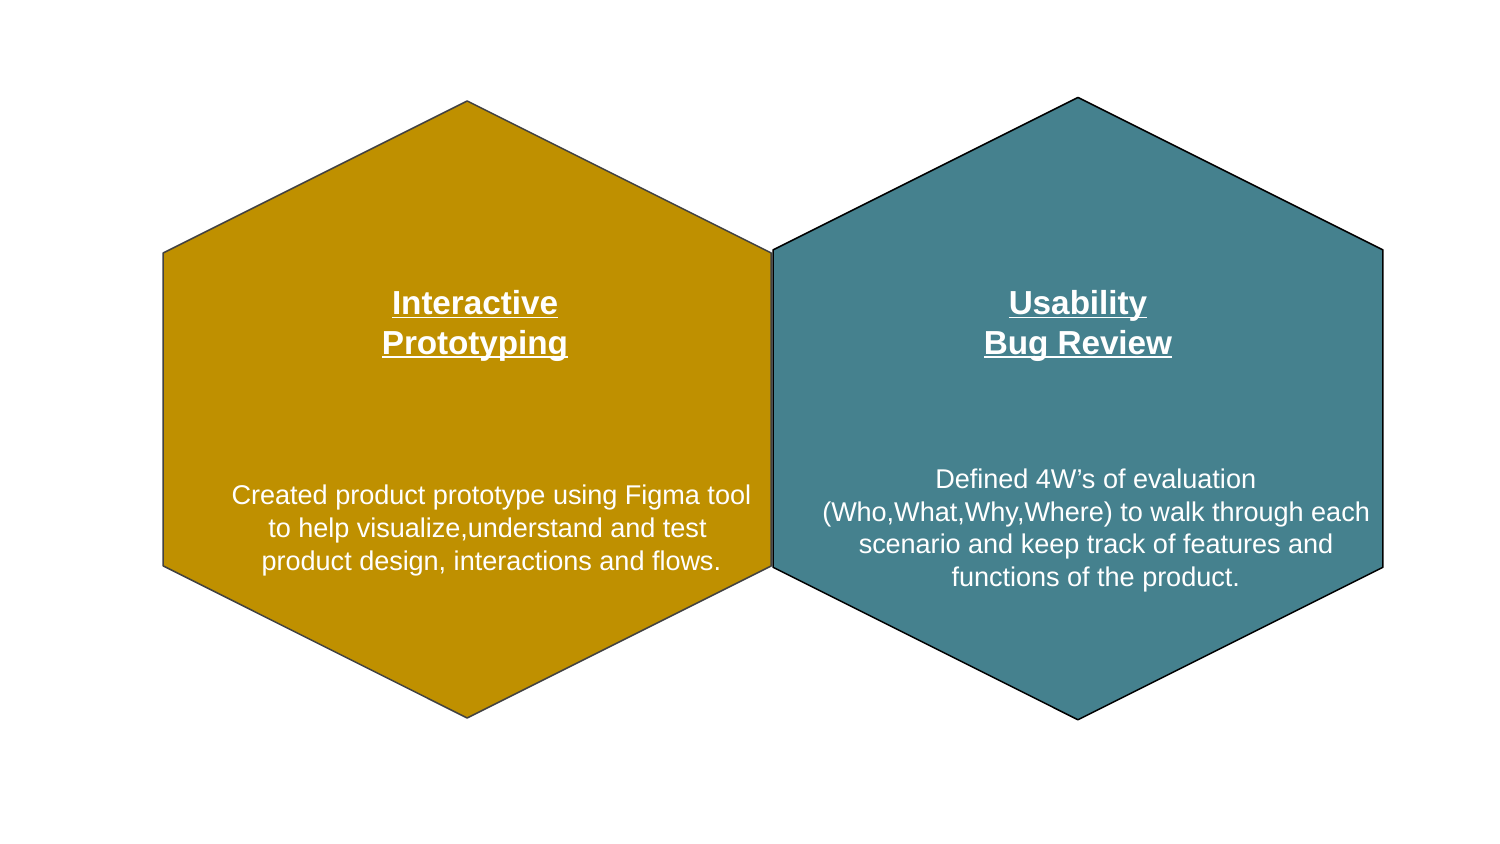

Interactive Prototyping
Usability Bug Review
Defined 4W’s of evaluation (Who,What,Why,Where) to walk through each scenario and keep track of features and functions of the product.
Created product prototype using Figma tool to help visualize,understand and test
product design, interactions and flows.